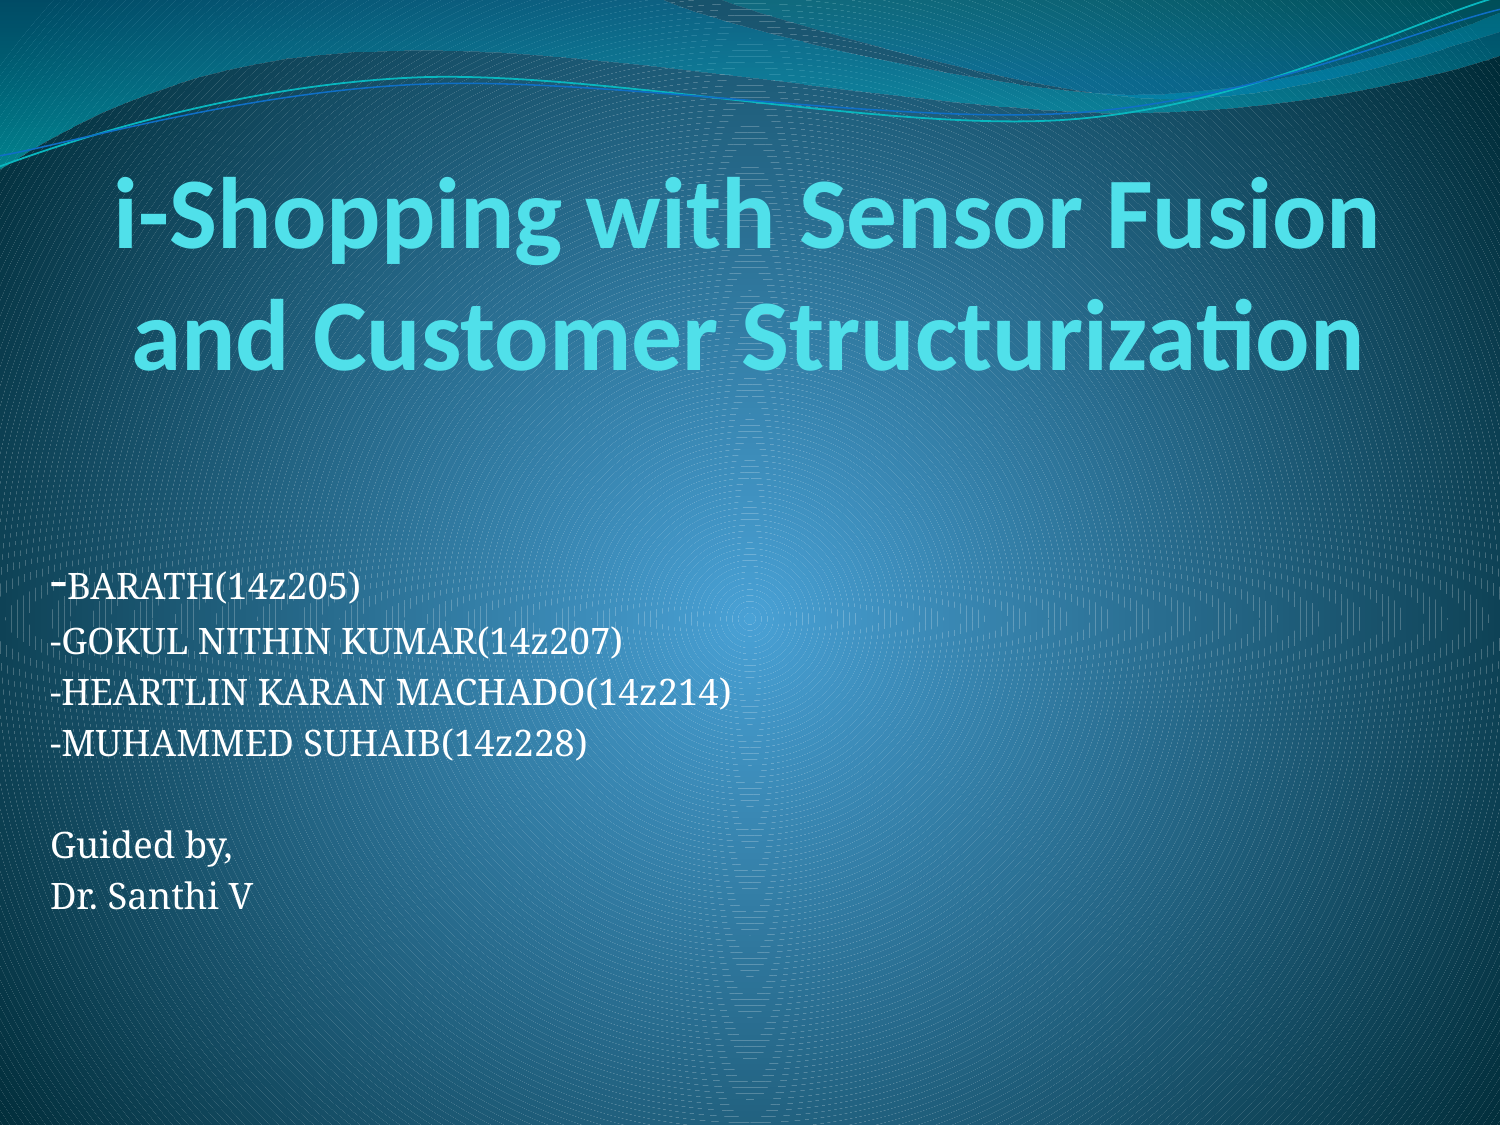

# i-Shopping with Sensor Fusion and Customer Structurization
-BARATH(14z205)
-GOKUL NITHIN KUMAR(14z207)
-HEARTLIN KARAN MACHADO(14z214)
-MUHAMMED SUHAIB(14z228)

Guided by,
Dr. Santhi V